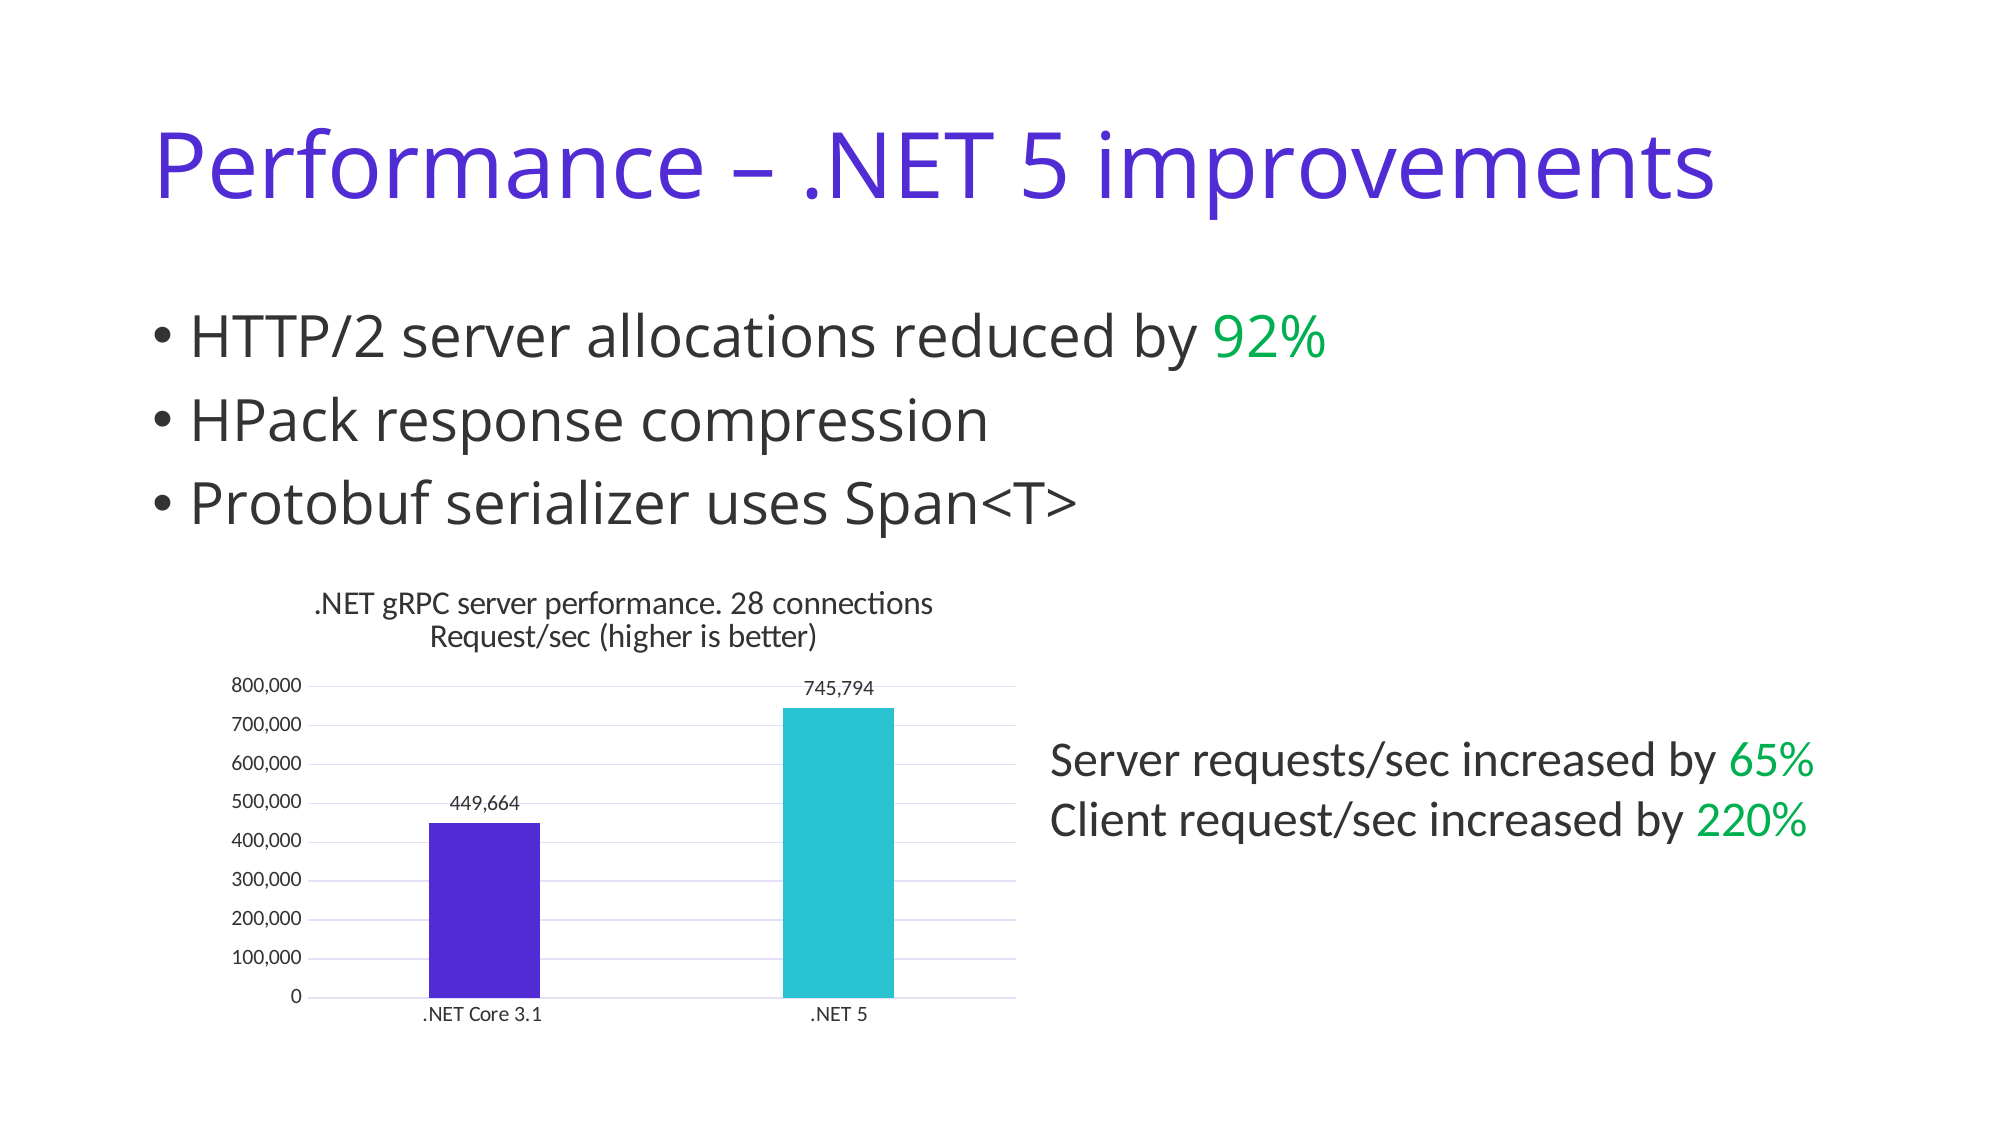

# Performance – .NET 5 improvements
HTTP/2 server allocations reduced by 92%
HPack response compression
Protobuf serializer uses Span<T>

### Chart: .NET gRPC server performance. 28 connections
Request/sec (higher is better)

| Category | Requests/sec |
|---|---|
| .NET Core 3.1  | 449664.0 |
| .NET 5 | 745794.0 |
Server requests/sec increased by 65%
Client request/sec increased by 220%